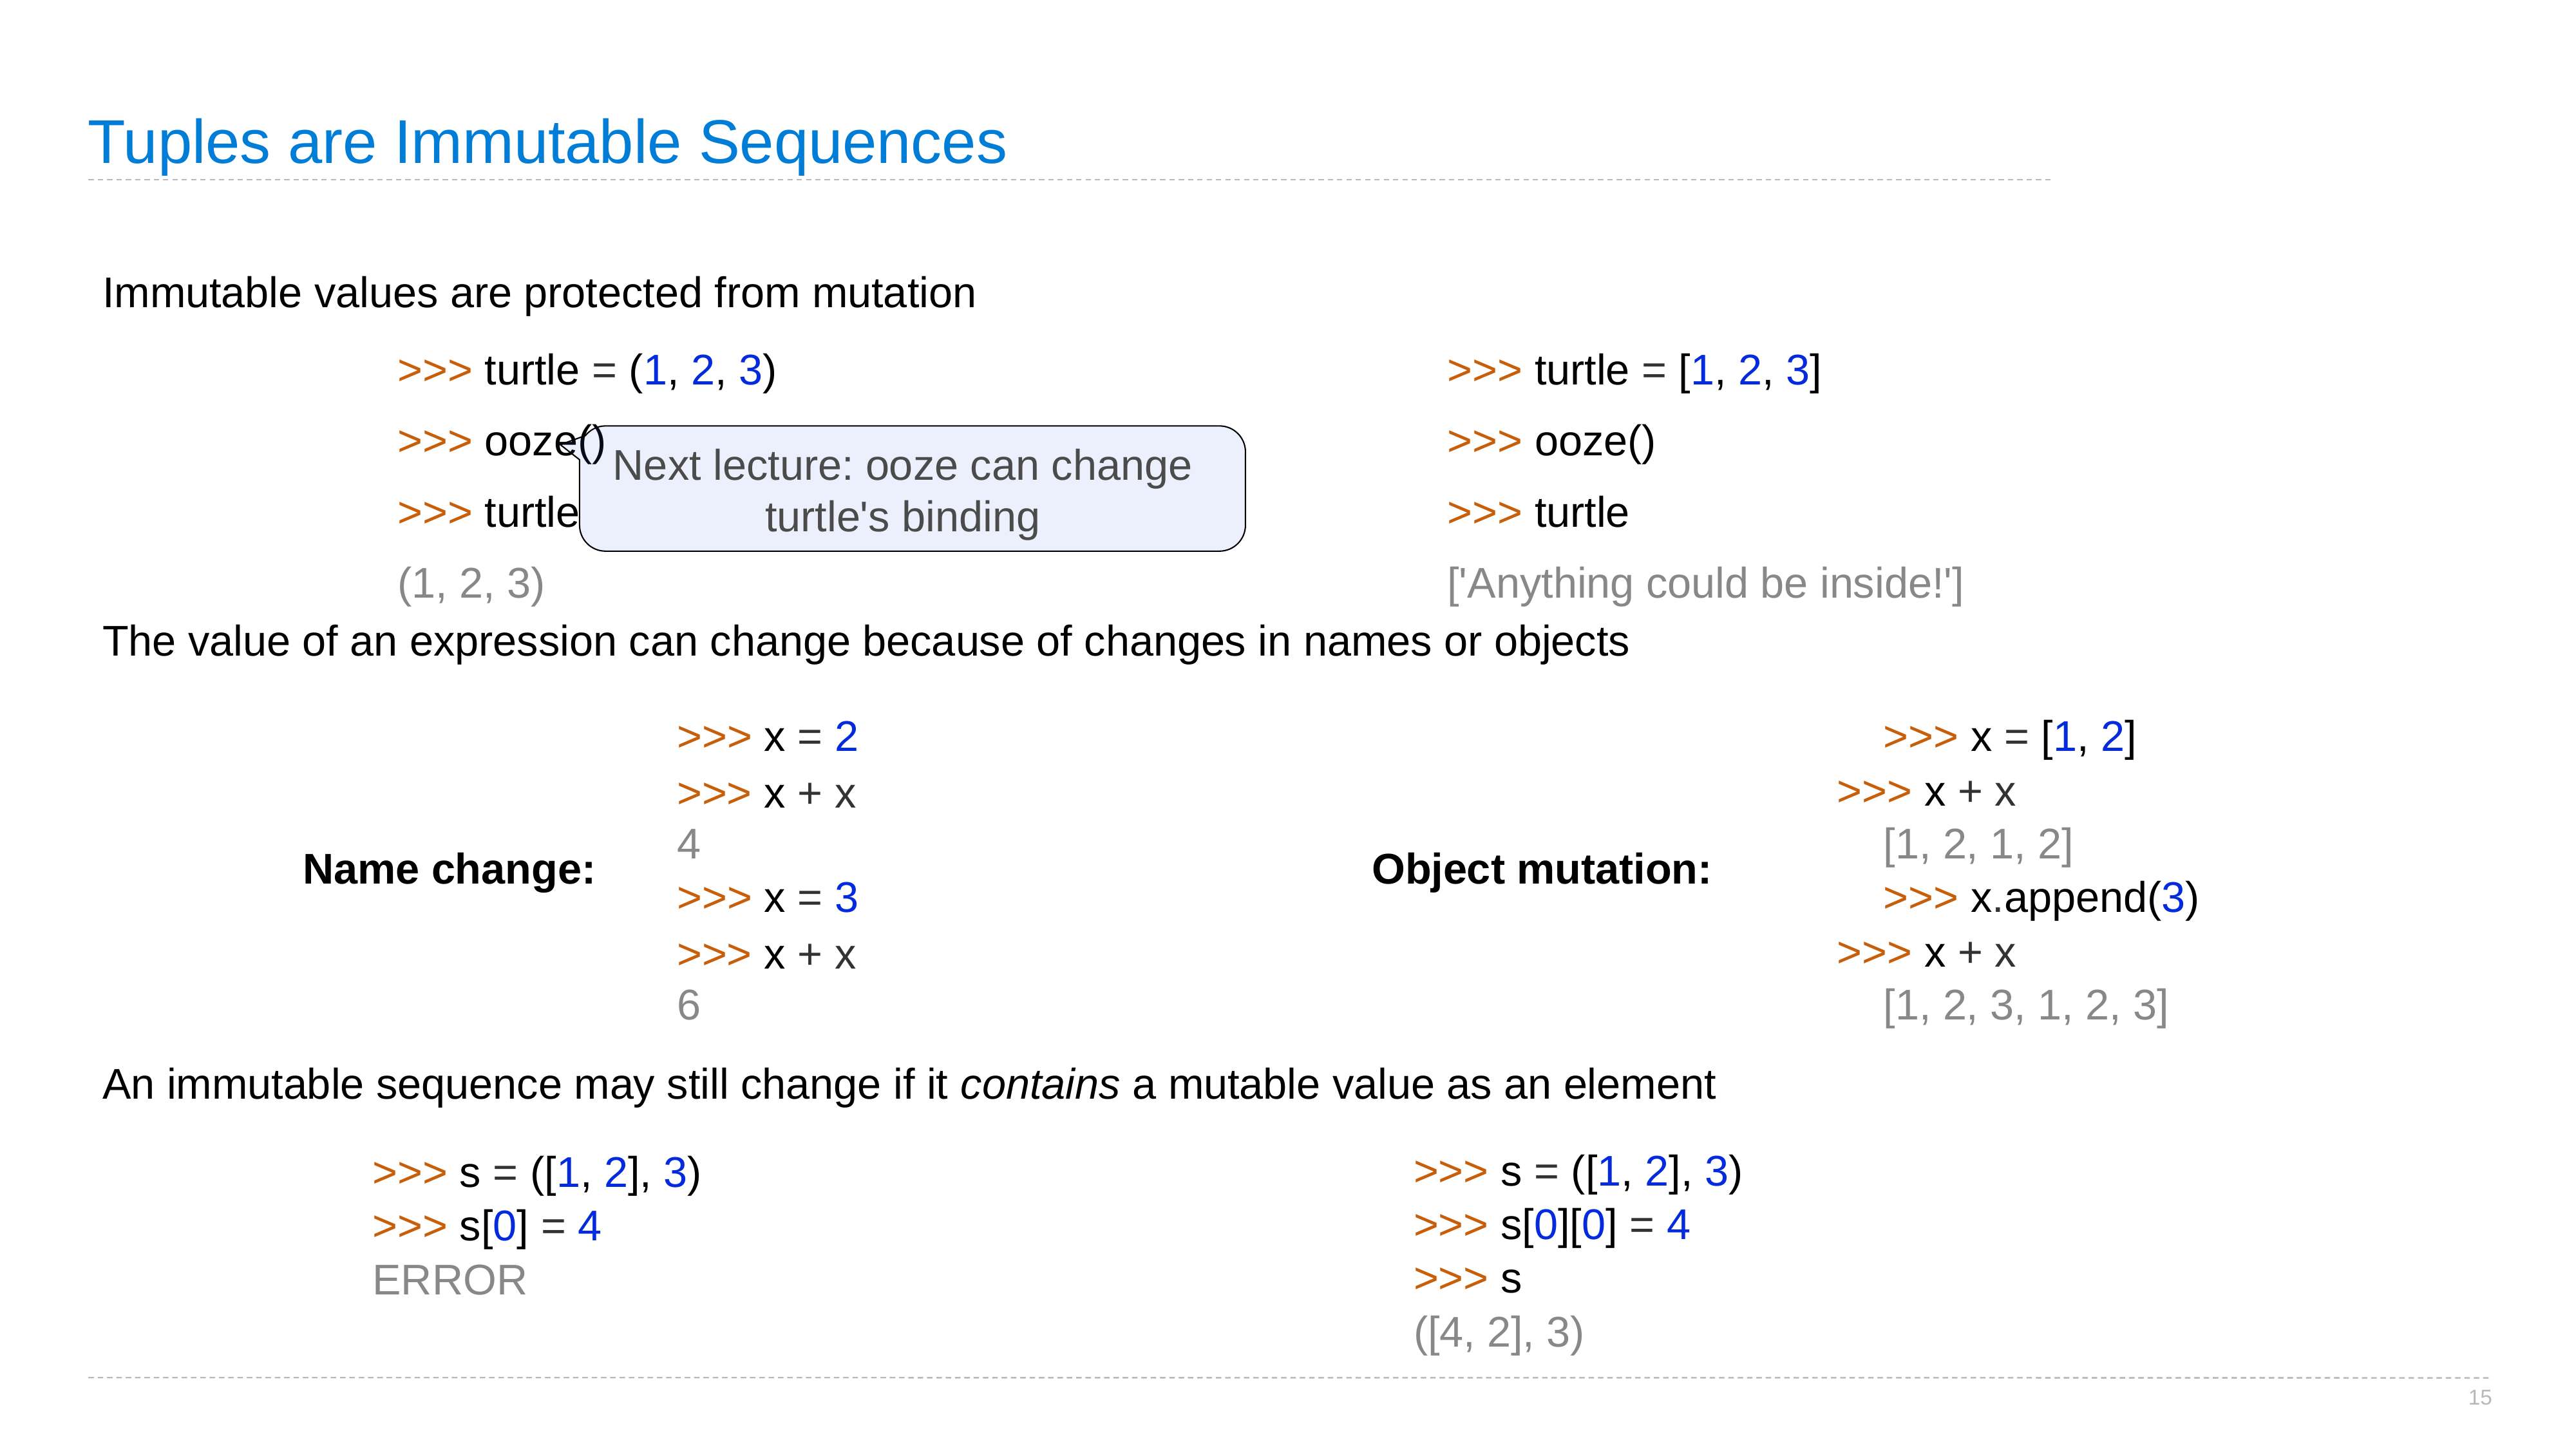

# Tuples are Immutable Sequences

Immutable values are protected from mutation
>>> turtle = (1, 2, 3)
>>> ooze()
>>> turtle
(1, 2, 3)
>>> turtle = [1, 2, 3]
>>> ooze()
>>> turtle
['Anything could be inside!']
Next lecture: ooze can change turtle's binding
The value of an expression can change because of changes in names or objects
>>> x = 2

4
>>> x = 3

6
>>> x = [1, 2]

[1, 2, 1, 2]
>>> x.append(3)

[1, 2, 3, 1, 2, 3]

>>> x + x

>>> x + x

>>> x + x

>>> x + x
Name change:
Object mutation:
An immutable sequence may still change if it contains a mutable value as an element
>>> s = ([1, 2], 3)
>>> s[0][0] = 4
>>> s
([4, 2], 3)
>>> s = ([1, 2], 3)
>>> s[0] = 4
ERROR

15